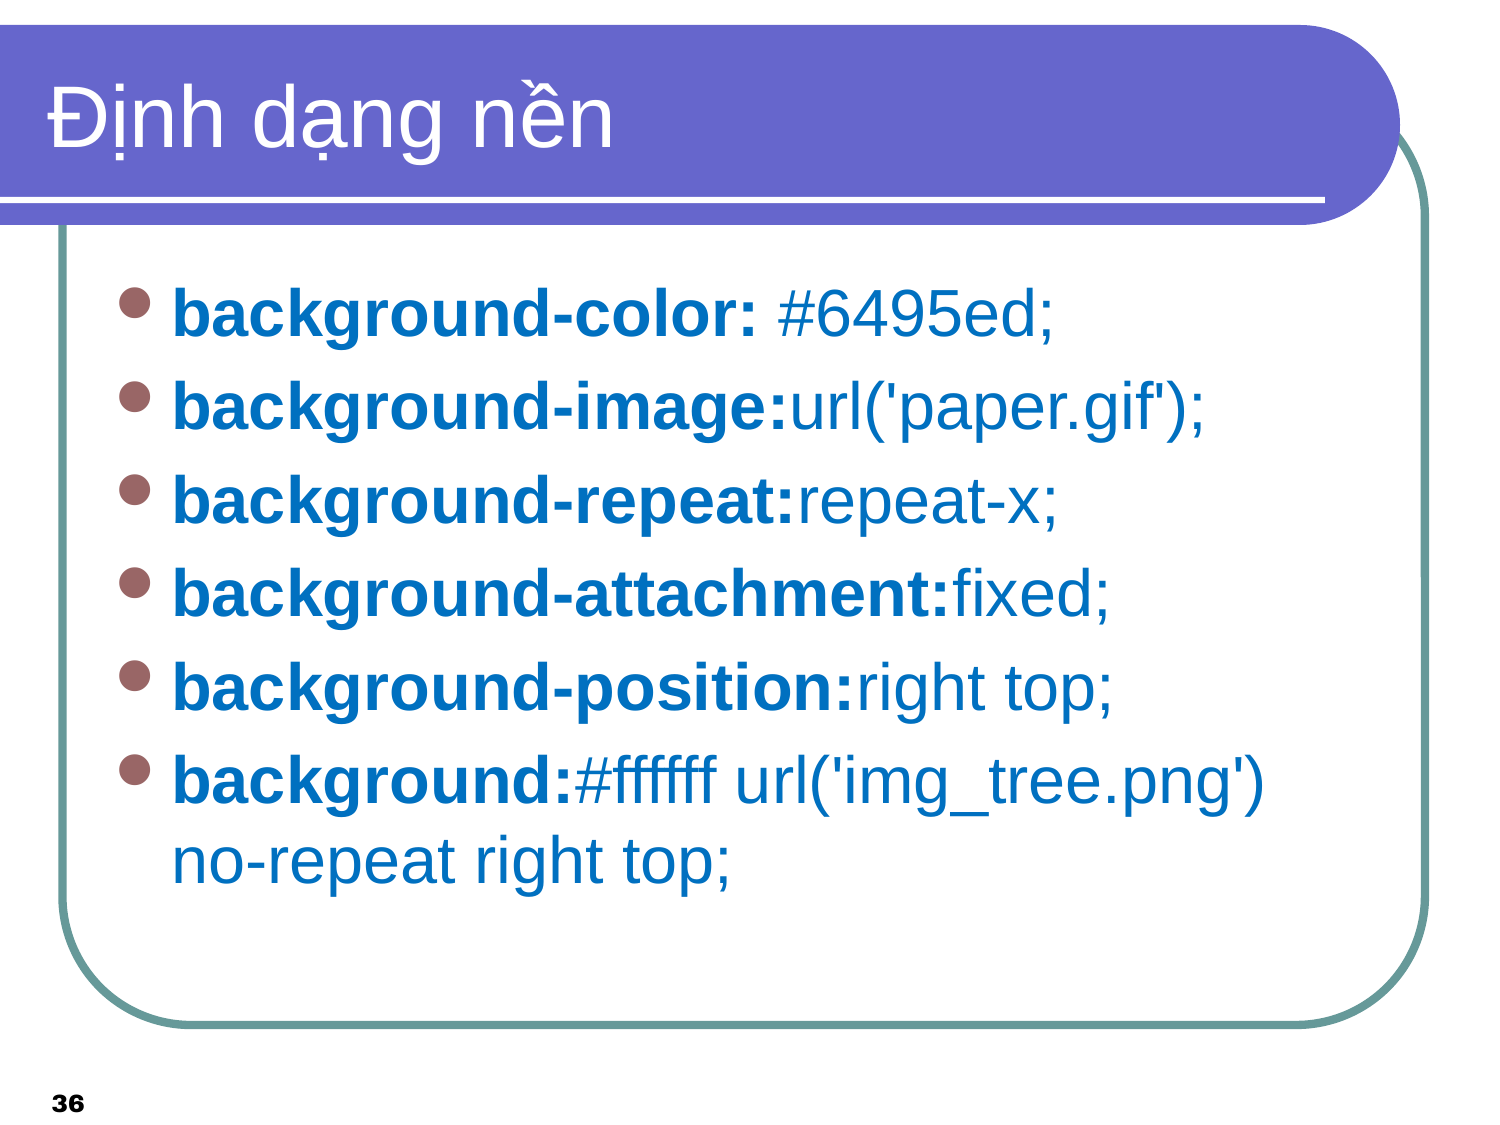

# Định dạng nền
background-color: #6495ed;
background-image:url('paper.gif');
background-repeat:repeat-x;
background-attachment:fixed;
background-position:right top;
background:#ffffff url('img_tree.png')
no-repeat right top;
36